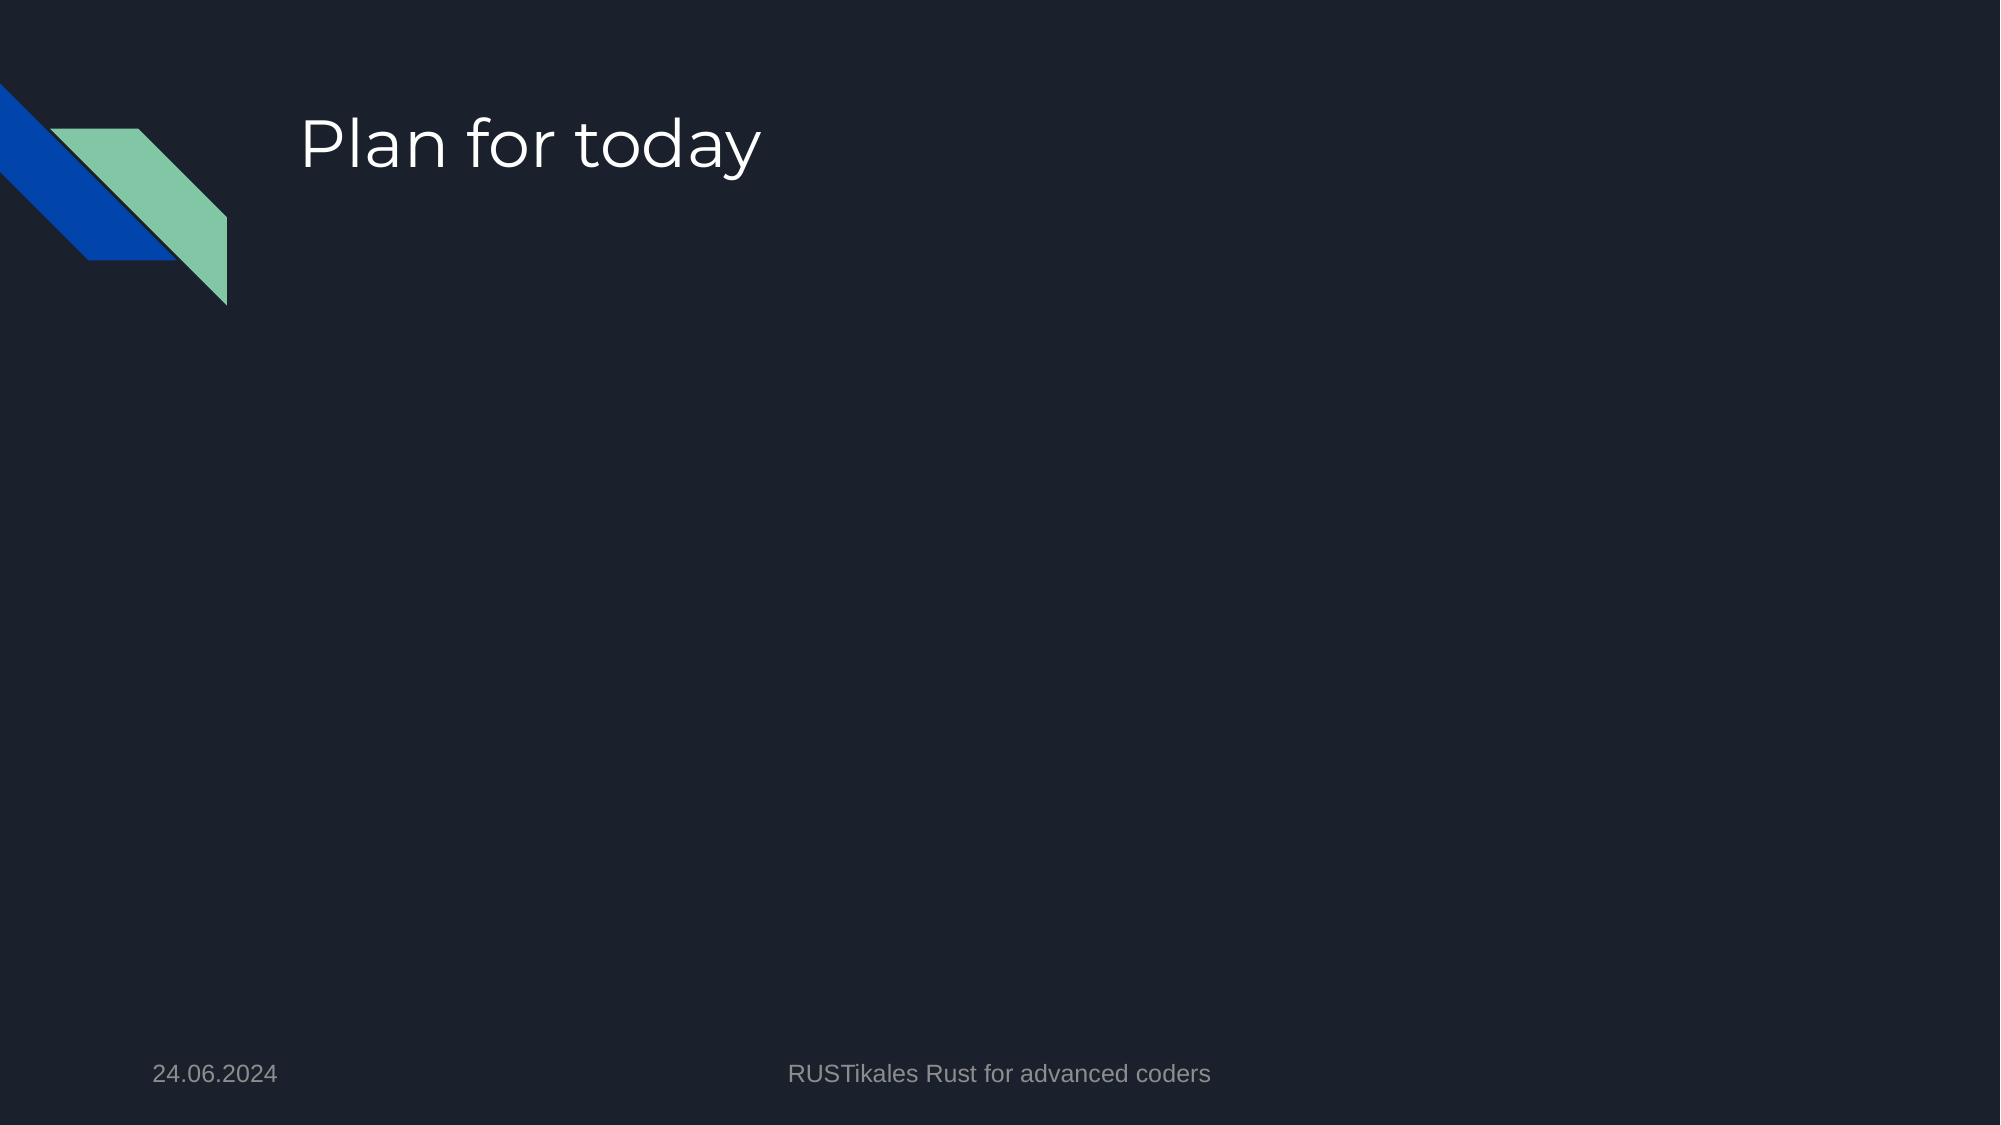

# Plan for today
24.06.2024
RUSTikales Rust for advanced coders